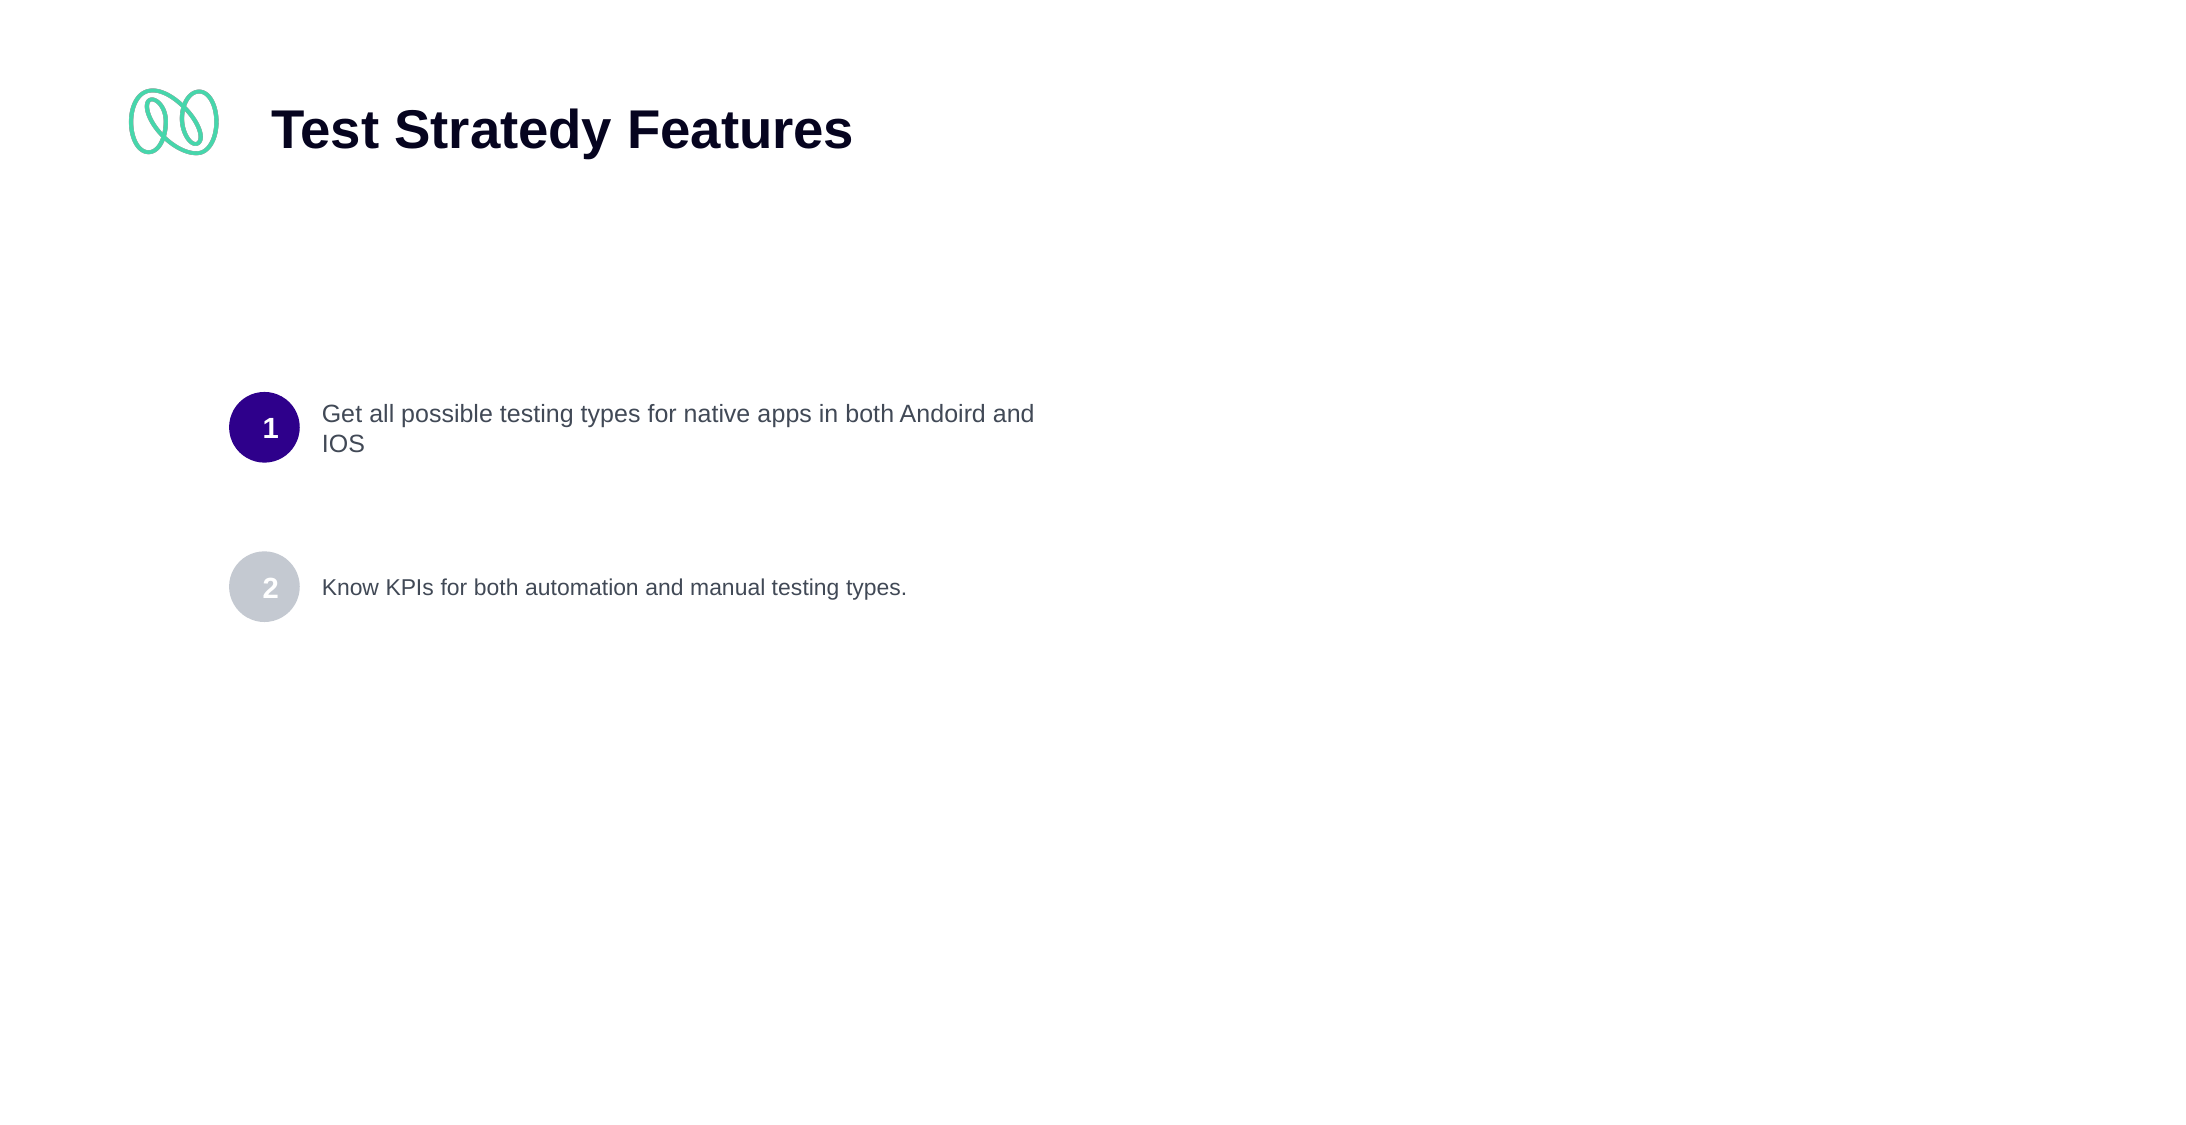

# Test Stratedy Features
Get all possible testing types for native apps in both Andoird and IOS

1

2
Know KPIs for both automation and manual testing types.